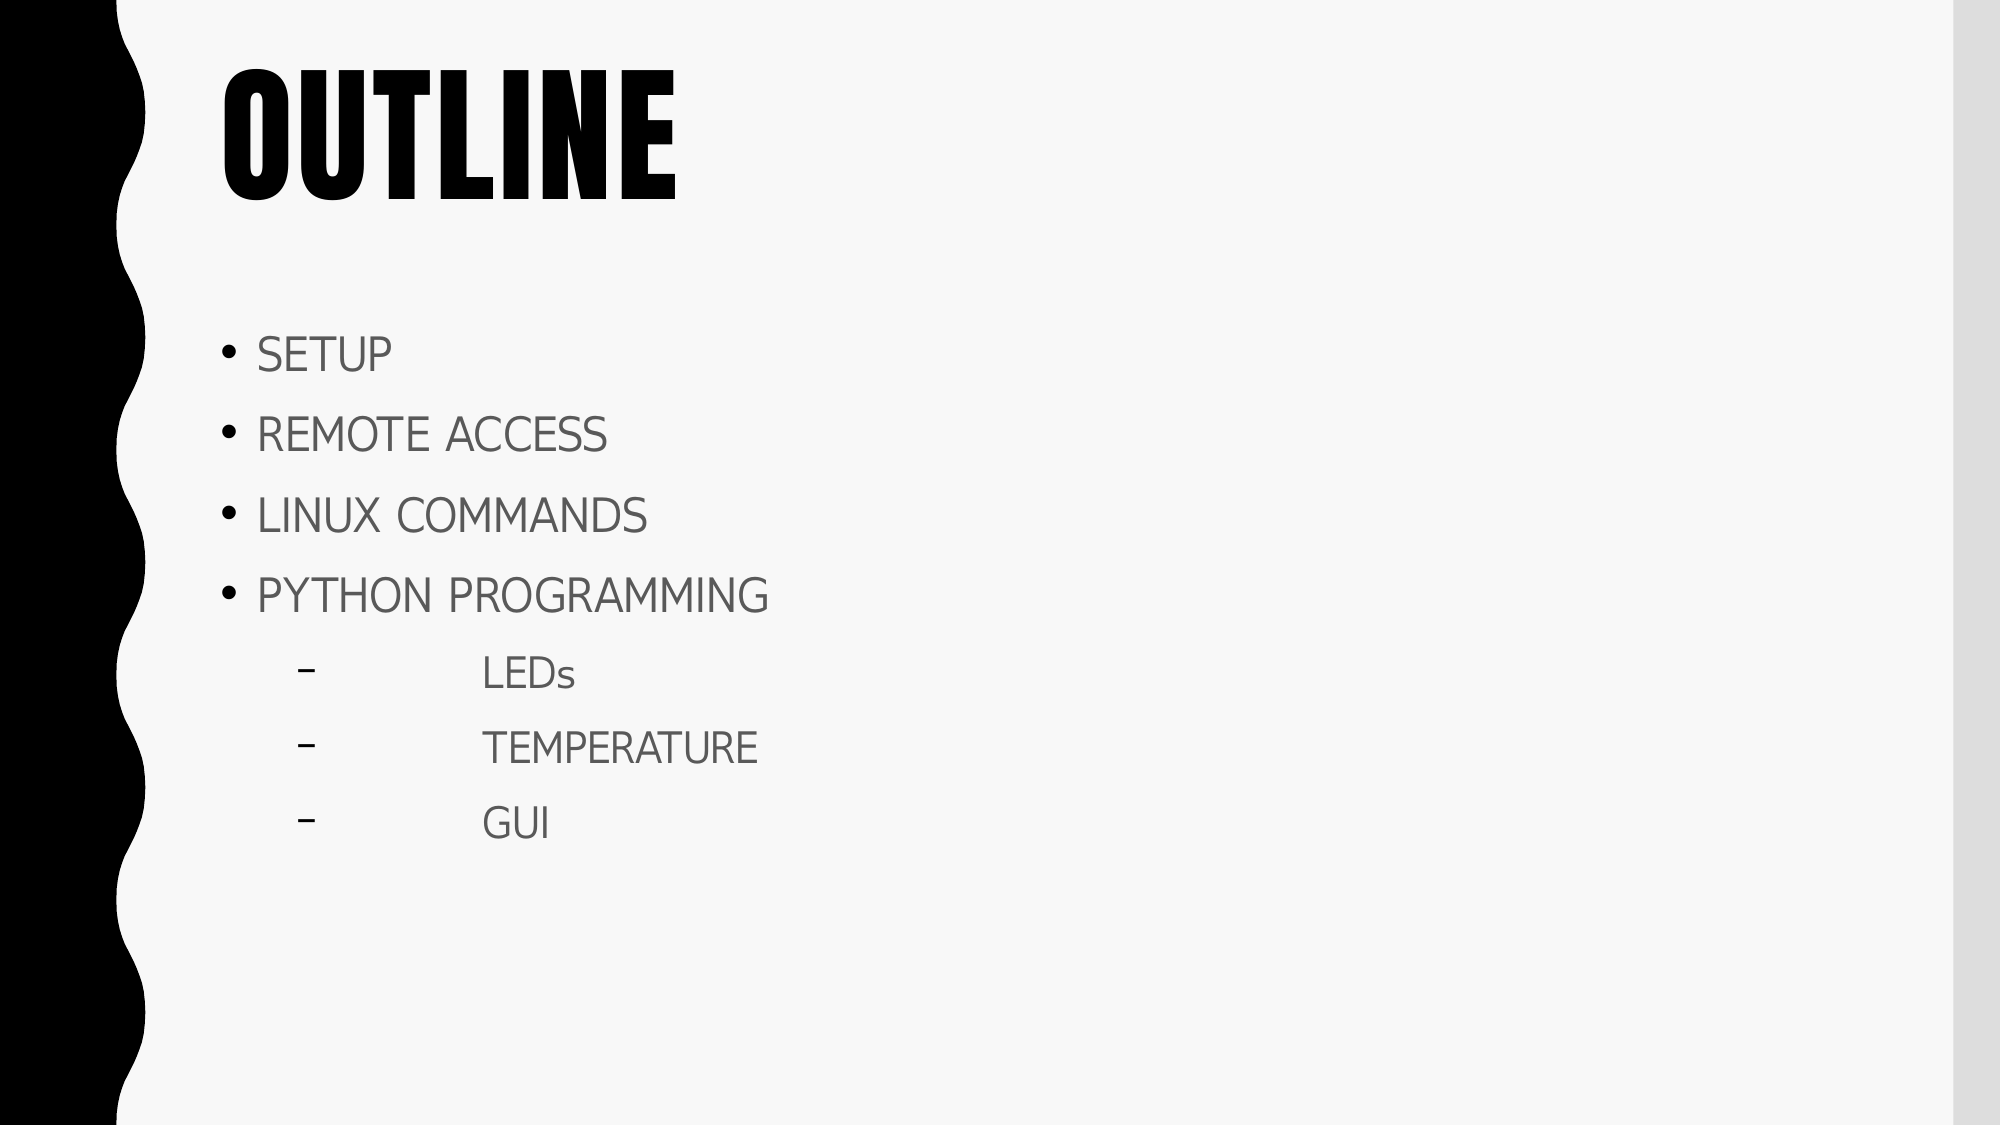

# OUTLINE
SETUP
REMOTE ACCESS
LINUX COMMANDS
PYTHON PROGRAMMING
	LEDs
	TEMPERATURE
	GUI